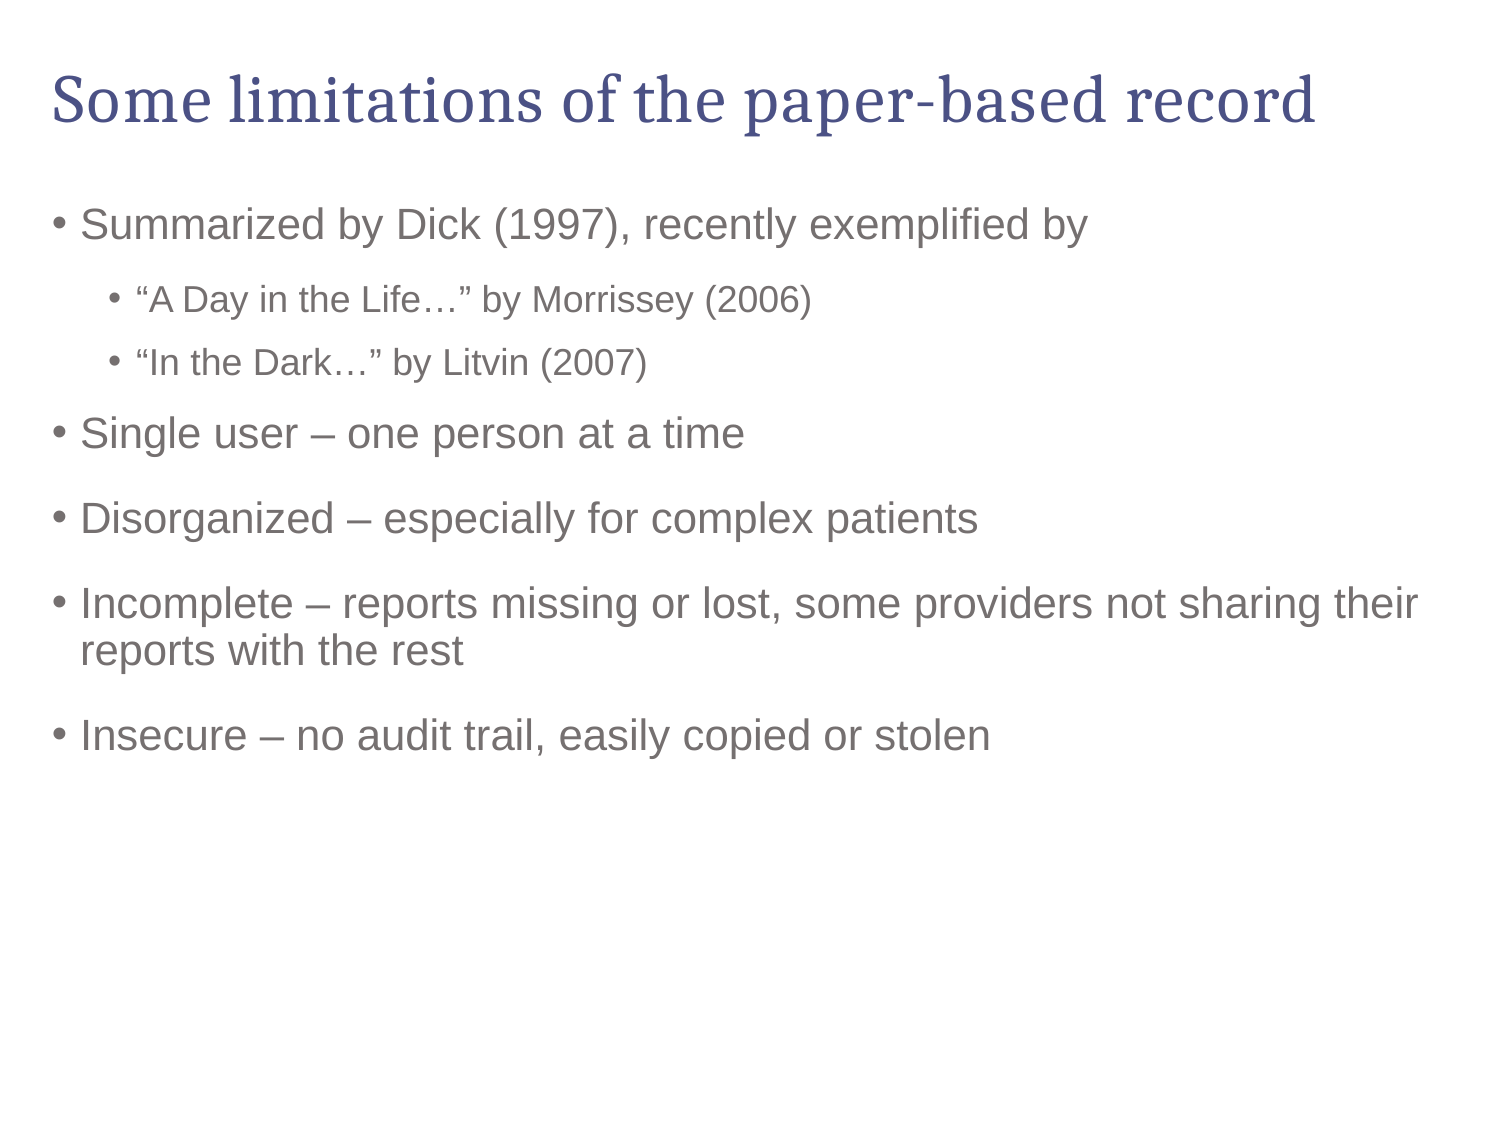

# Some limitations of the paper-based record
Summarized by Dick (1997), recently exemplified by
“A Day in the Life…” by Morrissey (2006)
“In the Dark…” by Litvin (2007)
Single user – one person at a time
Disorganized – especially for complex patients
Incomplete – reports missing or lost, some providers not sharing their reports with the rest
Insecure – no audit trail, easily copied or stolen